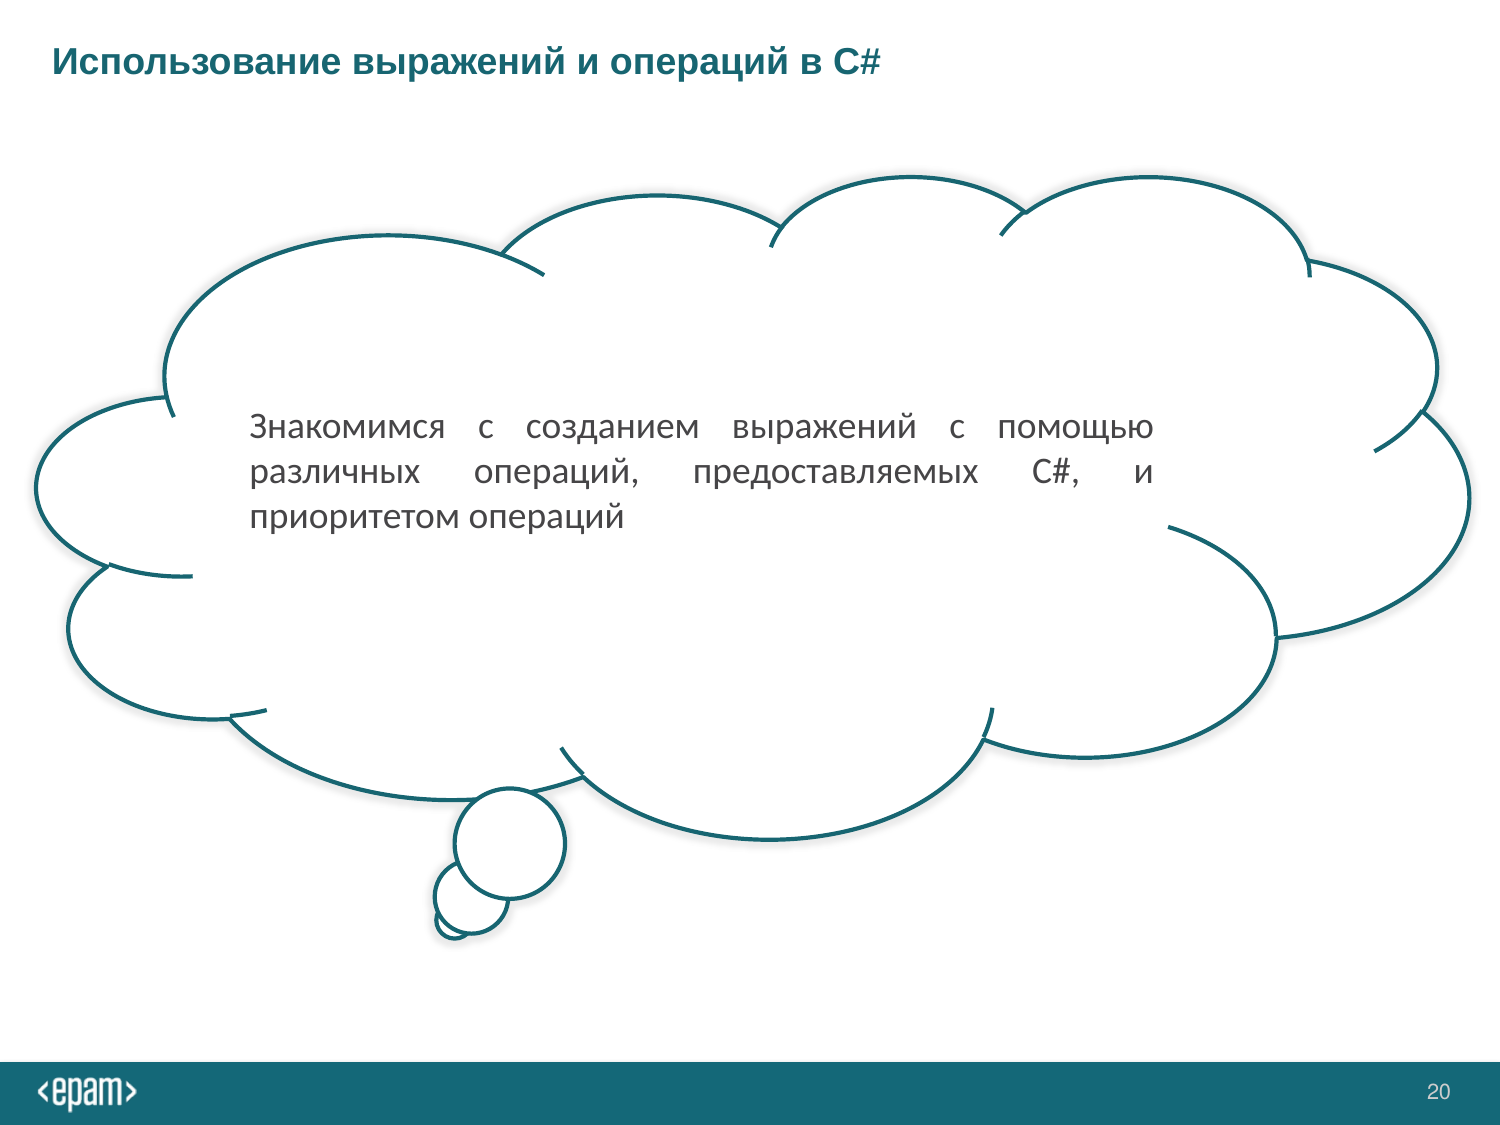

# Использование выражений и операций в С#
Знакомимся с созданием выражений с помощью различных операций, предоставляемых C#, и приоритетом операций